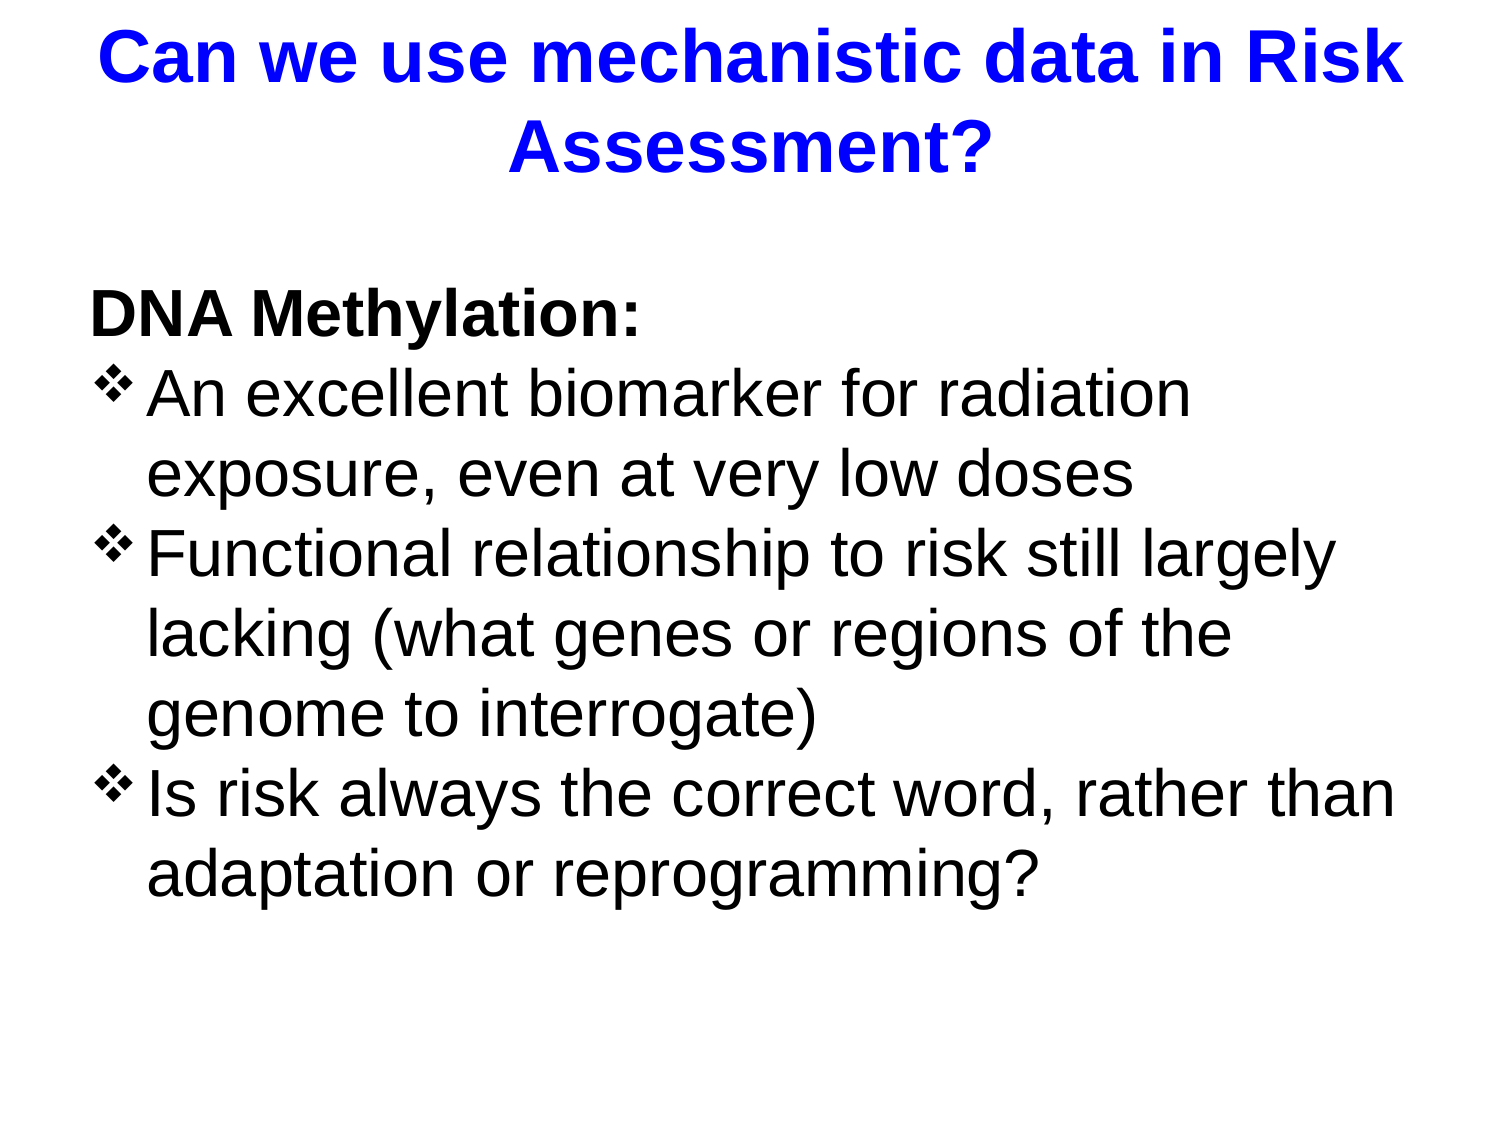

# Can we use mechanistic data in Risk Assessment?
DNA Methylation:
An excellent biomarker for radiation exposure, even at very low doses
Functional relationship to risk still largely lacking (what genes or regions of the genome to interrogate)
Is risk always the correct word, rather than adaptation or reprogramming?